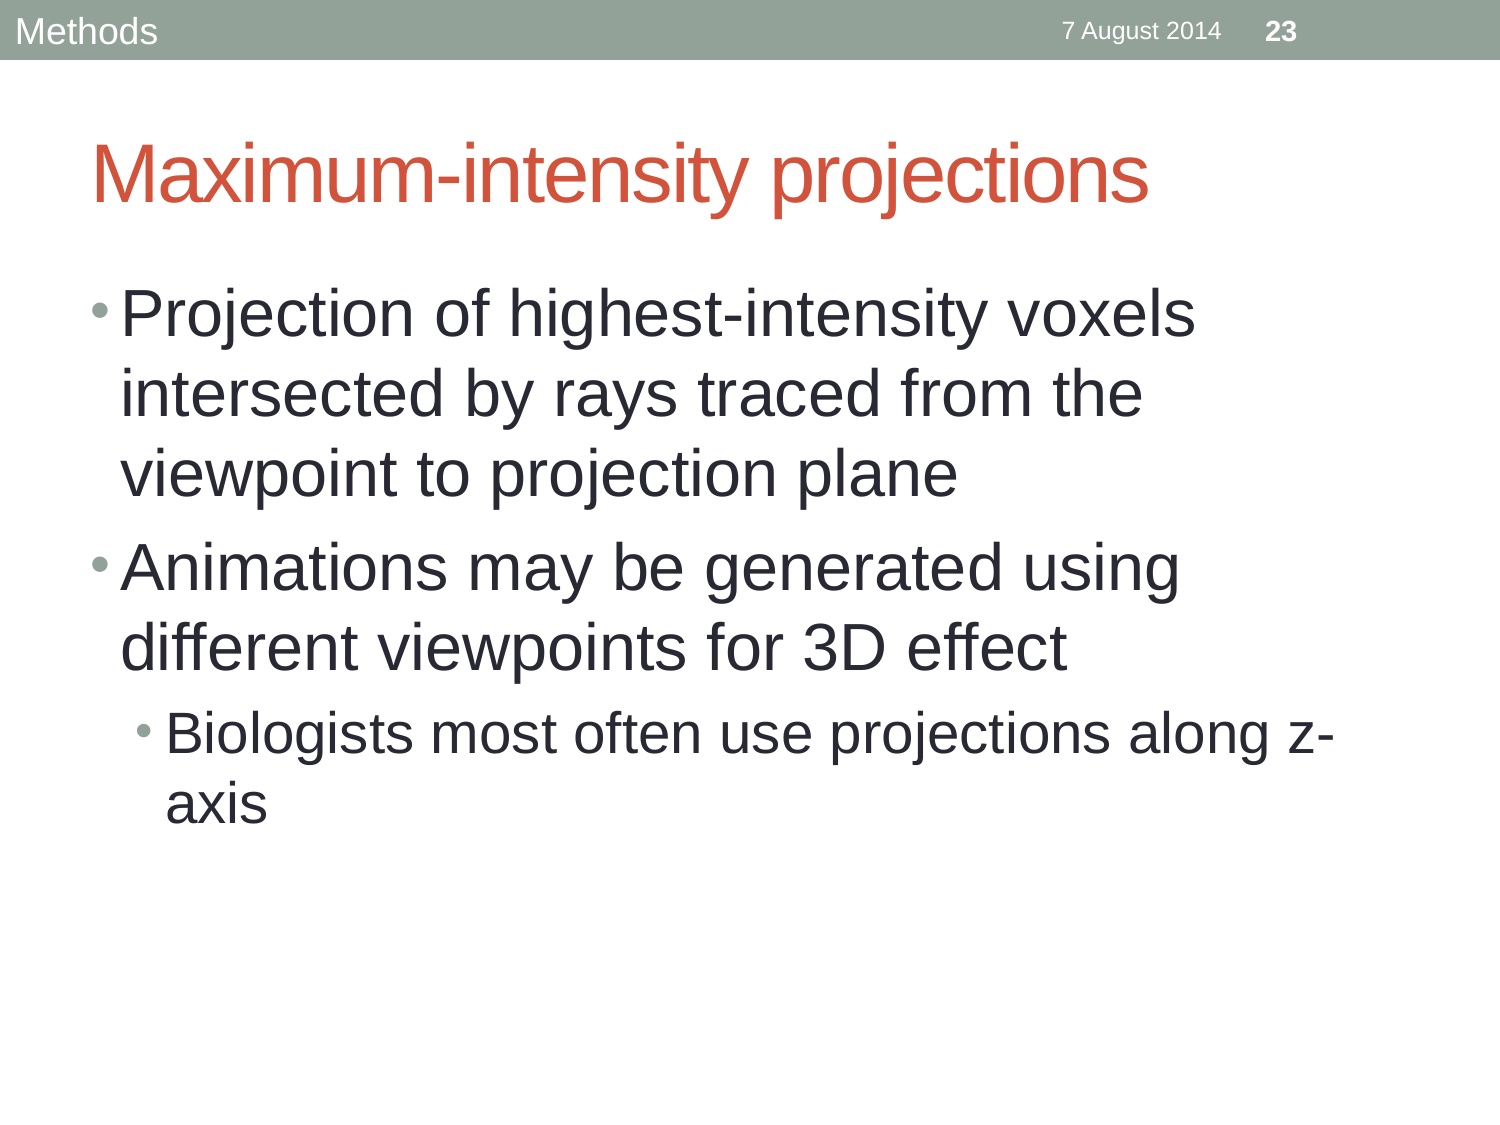

Methods
7 August 2014
23
# Maximum-intensity projections
Projection of highest-intensity voxels intersected by rays traced from the viewpoint to projection plane
Animations may be generated using different viewpoints for 3D effect
Biologists most often use projections along z-axis